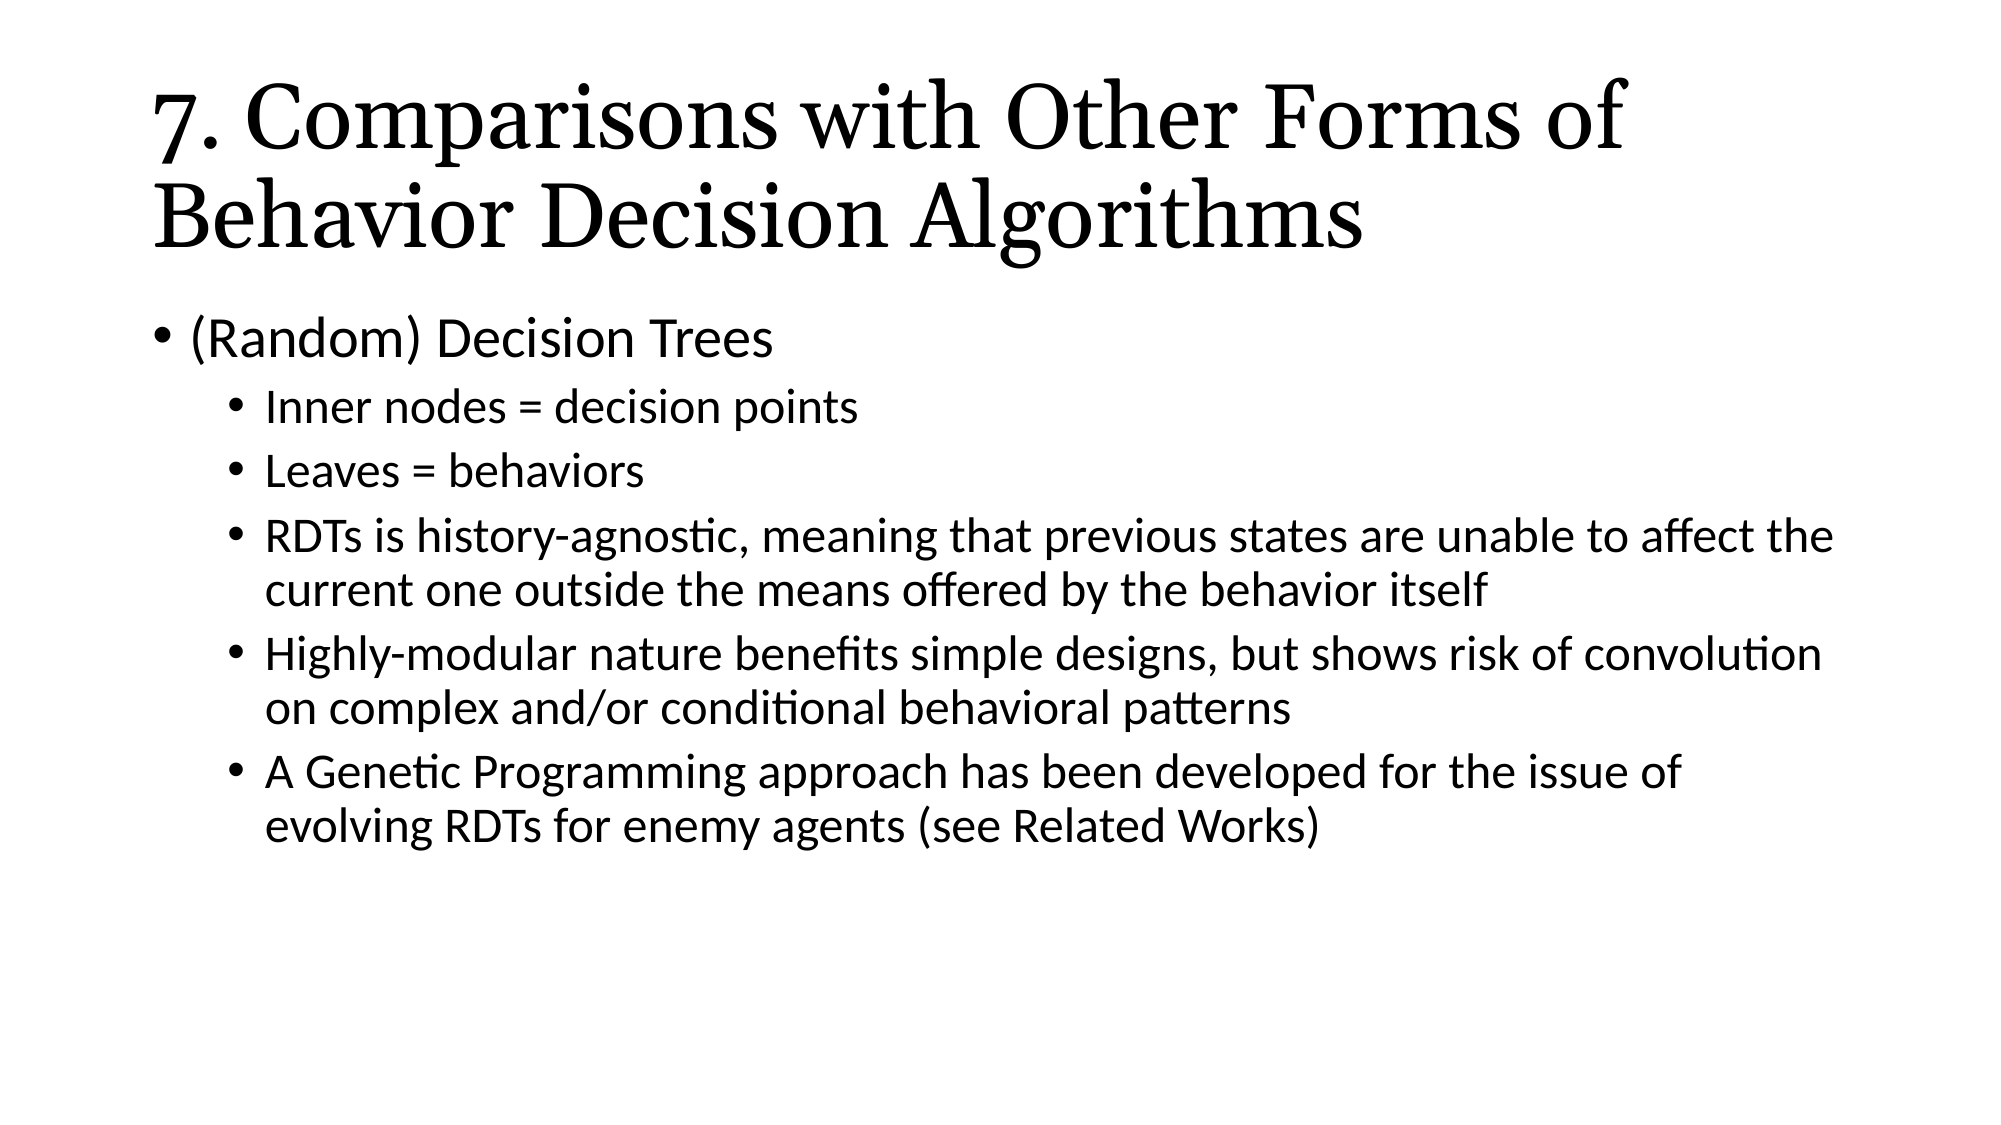

# 7. Comparisons with Other Forms of Behavior Decision Algorithms
(Random) Decision Trees
Inner nodes = decision points
Leaves = behaviors
RDTs is history-agnostic, meaning that previous states are unable to affect the current one outside the means offered by the behavior itself
Highly-modular nature benefits simple designs, but shows risk of convolution on complex and/or conditional behavioral patterns
A Genetic Programming approach has been developed for the issue of evolving RDTs for enemy agents (see Related Works)